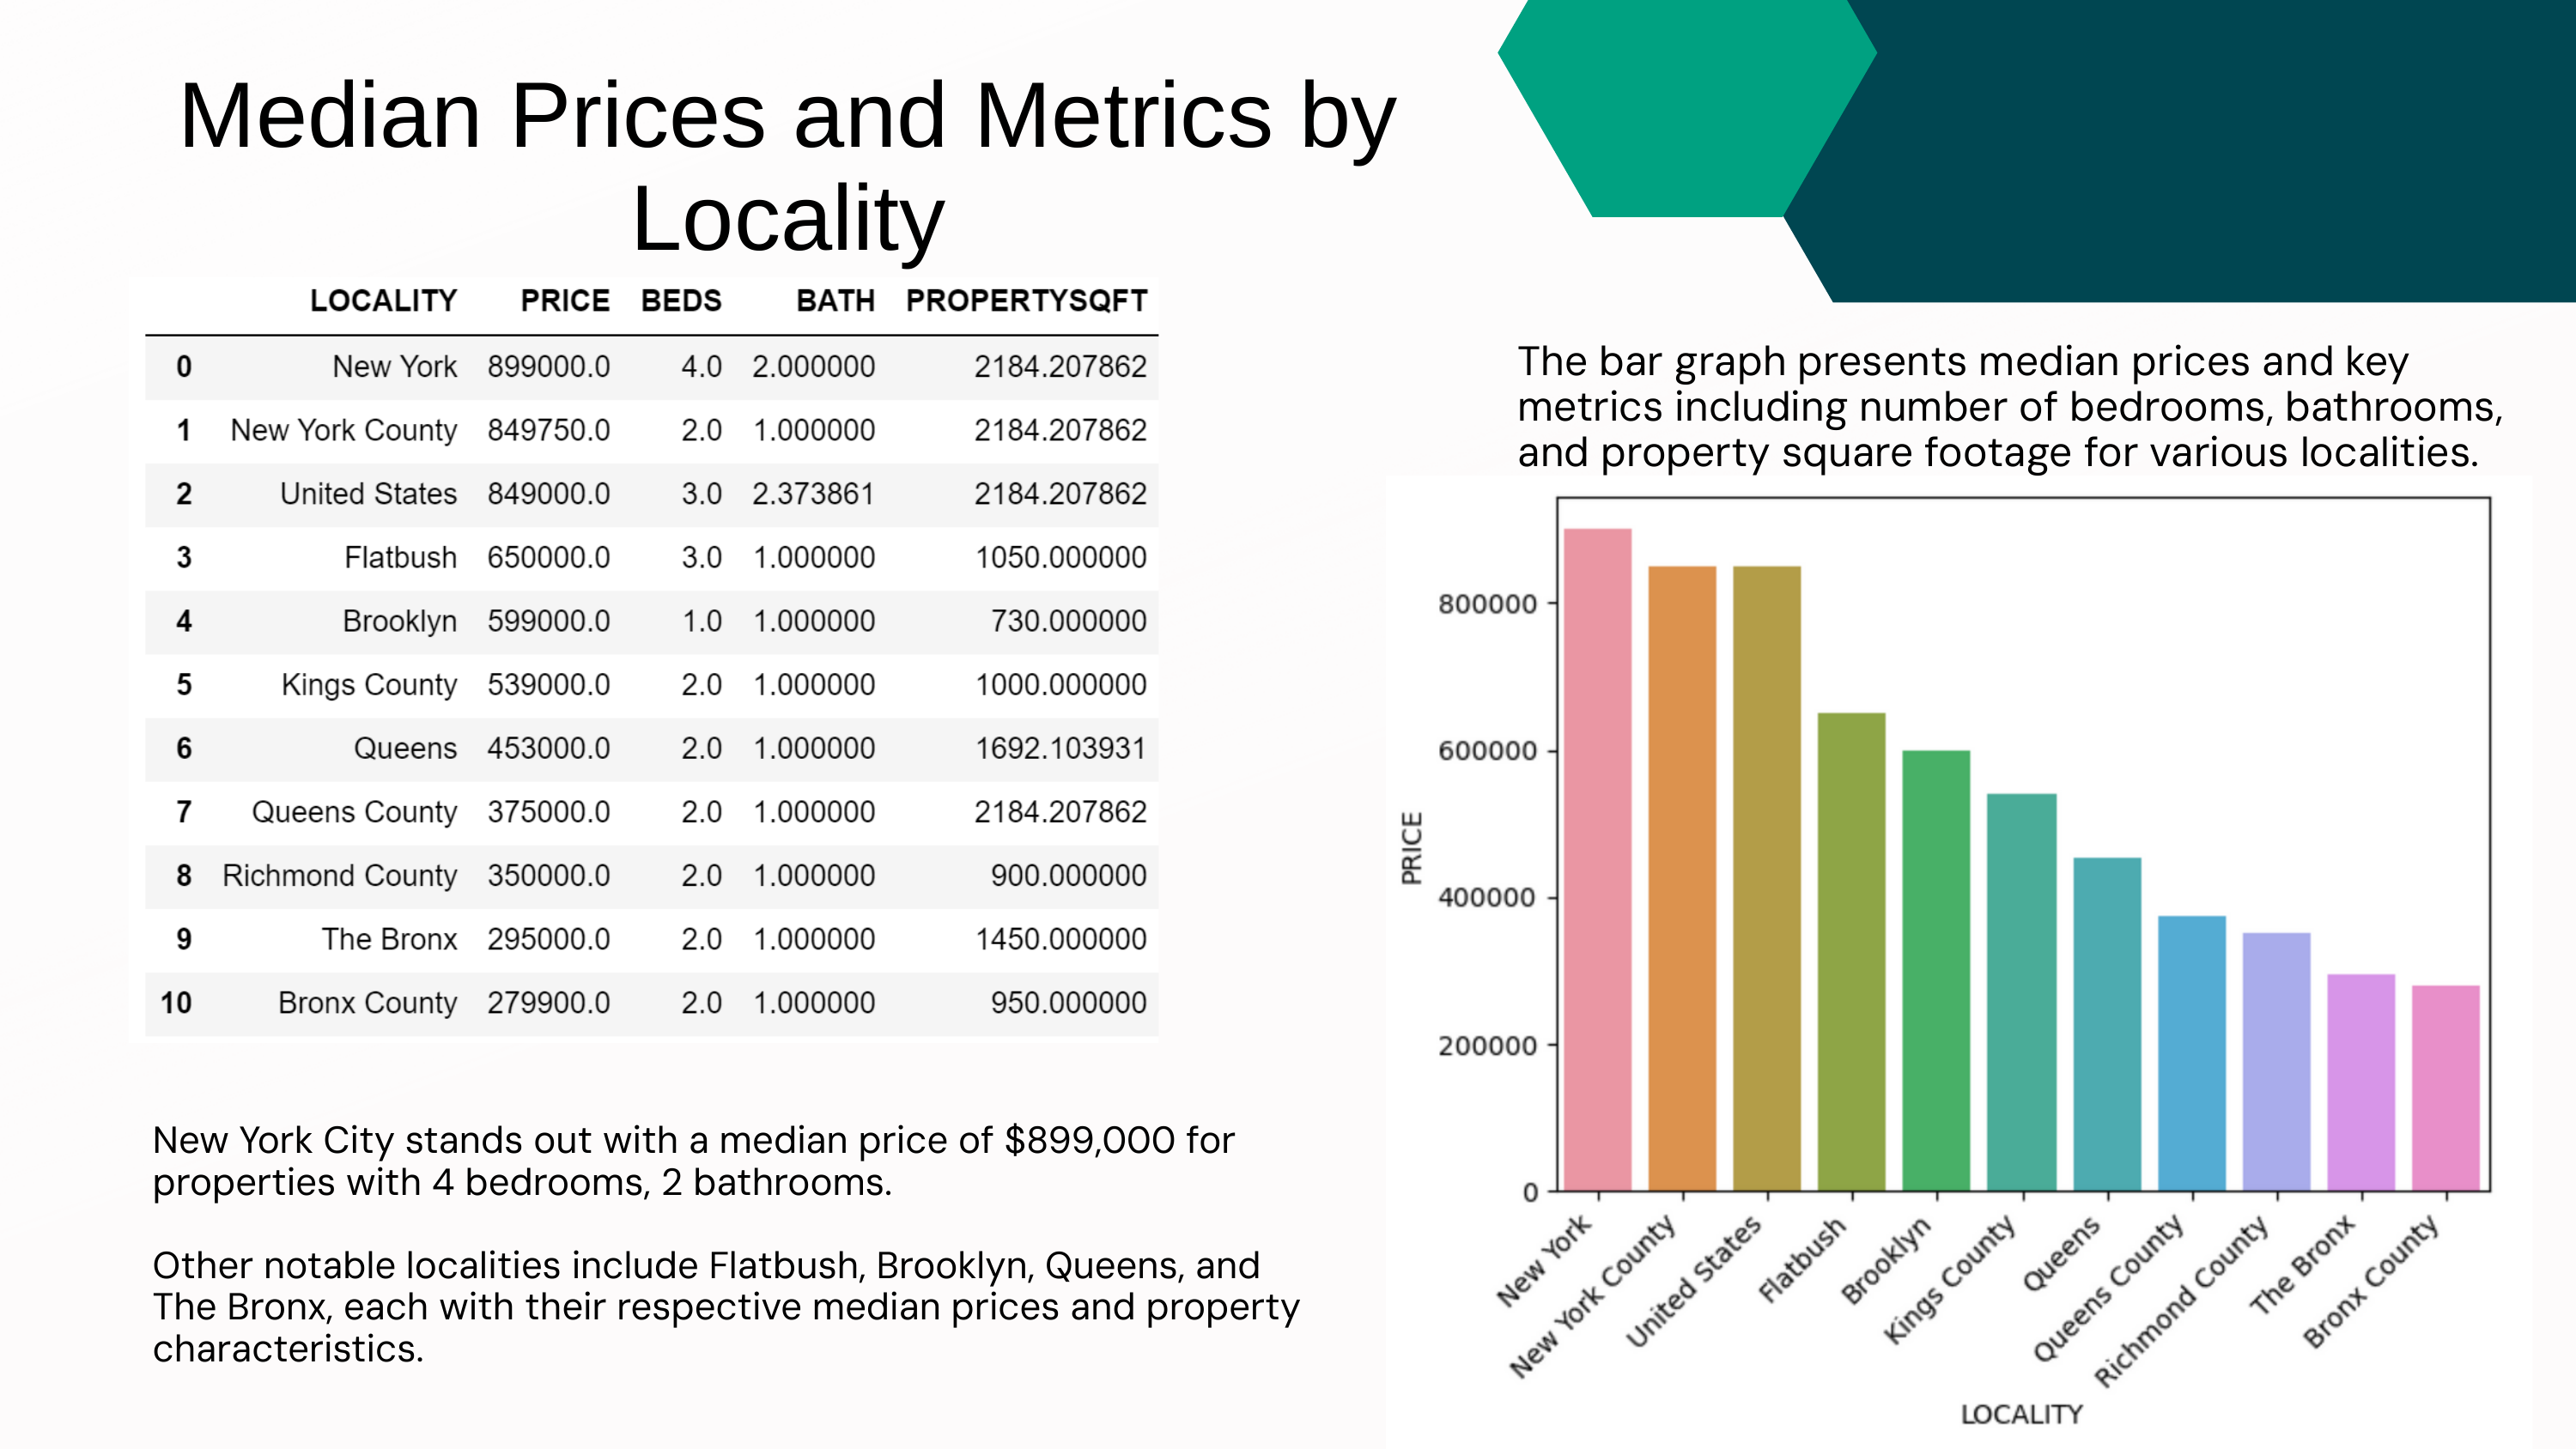

Median Prices and Metrics by Locality

The bar graph presents median prices and key metrics including number of bedrooms, bathrooms, and property square footage for various localities.

New York City stands out with a median price of $899,000 for properties with 4 bedrooms, 2 bathrooms.

Other notable localities include Flatbush, Brooklyn, Queens, and The Bronx, each with their respective median prices and property characteristics.